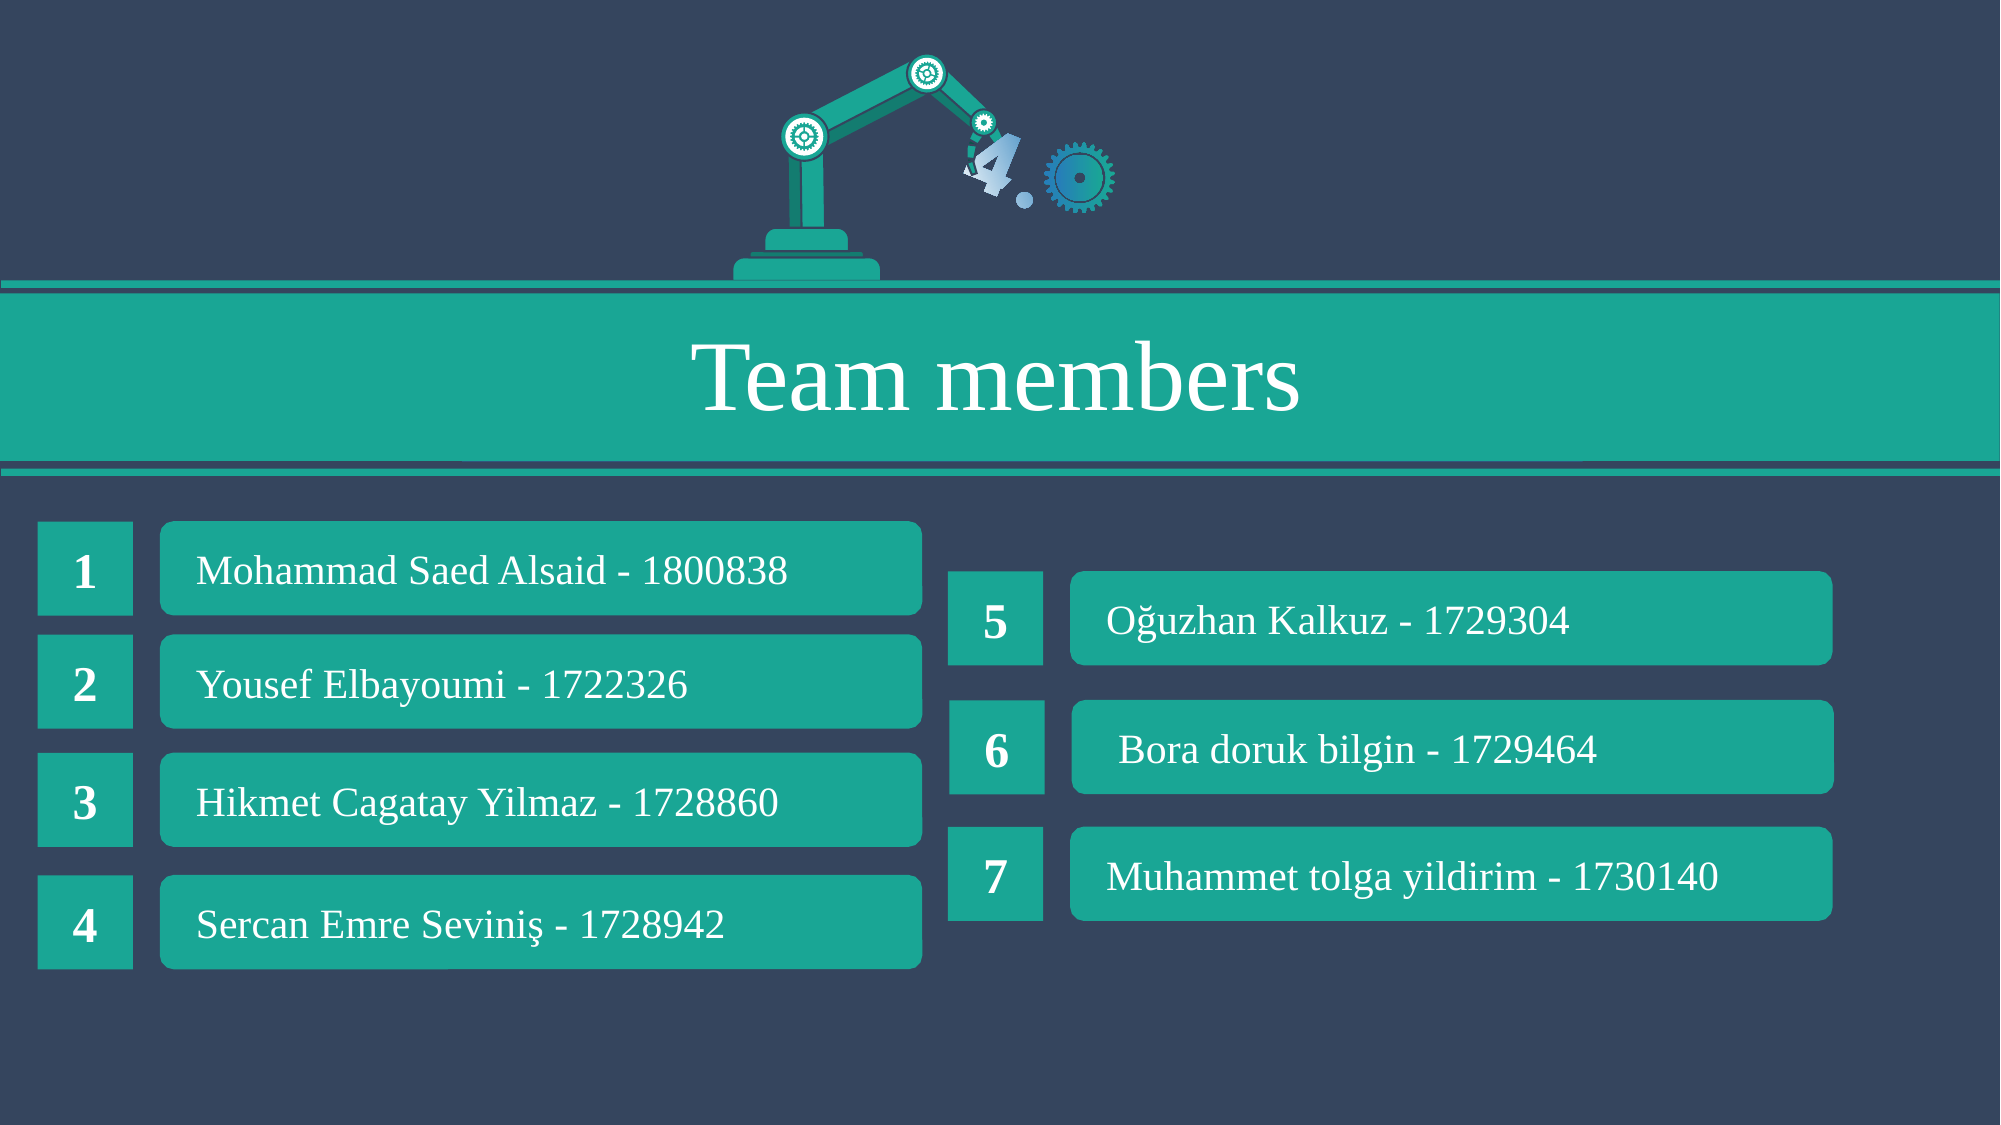

Team members

1
Mohammad Saed Alsaid - 1800838

5
Oğuzhan Kalkuz - 1729304

2
Yousef Elbayoumi - 1722326

6
 Bora doruk bilgin - 1729464

3
Hikmet Cagatay Yilmaz - 1728860

7
Muhammet tolga yildirim - 1730140

4
Sercan Emre Seviniş - 1728942